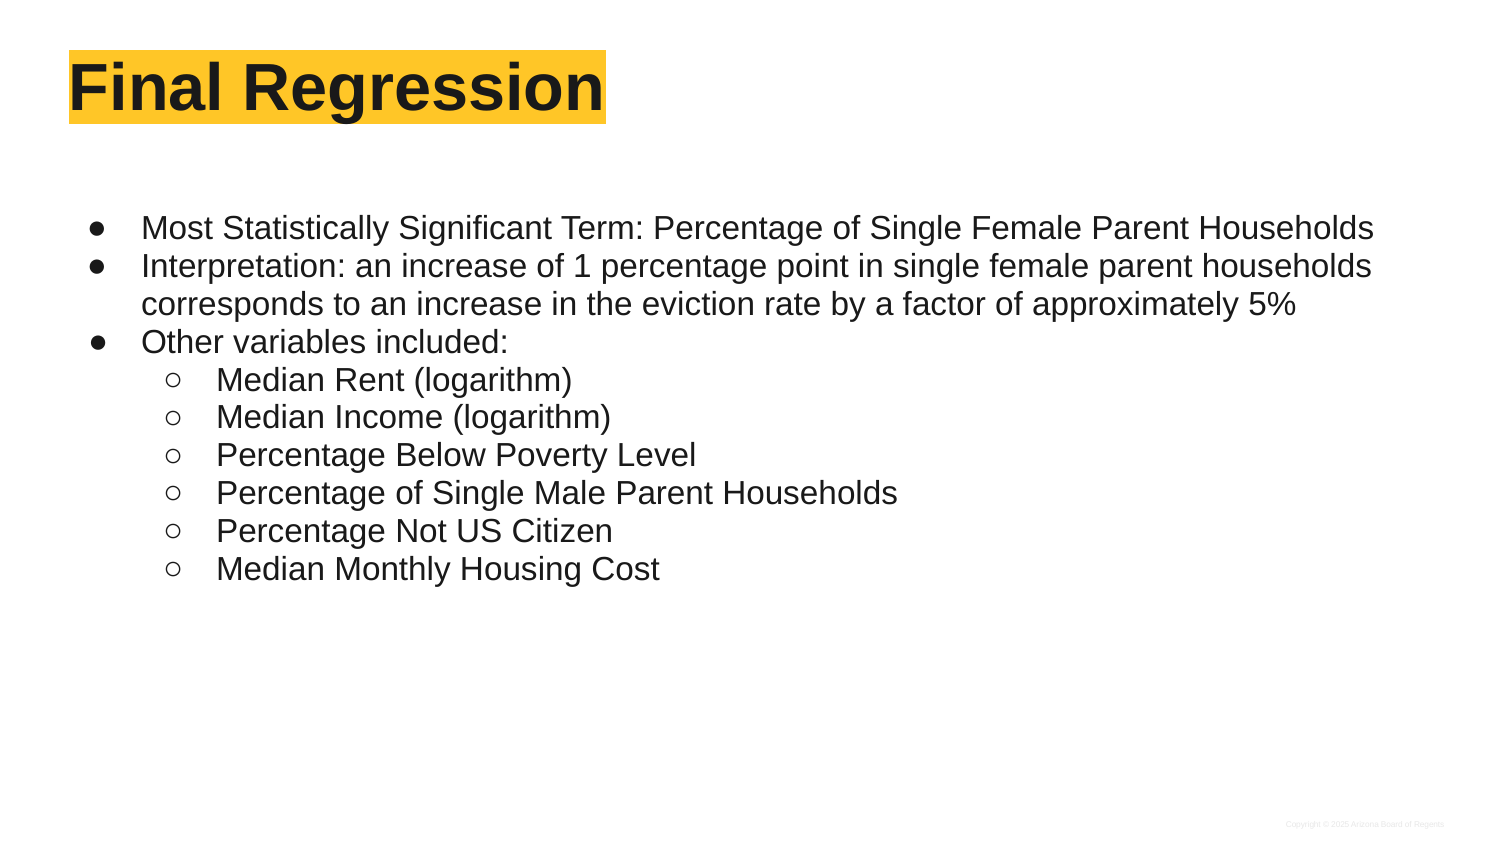

# Final Regression
Most Statistically Significant Term: Percentage of Single Female Parent Households
Interpretation: an increase of 1 percentage point in single female parent households corresponds to an increase in the eviction rate by a factor of approximately 5%
Other variables included:
Median Rent (logarithm)
Median Income (logarithm)
Percentage Below Poverty Level
Percentage of Single Male Parent Households
Percentage Not US Citizen
Median Monthly Housing Cost
Find other photo options